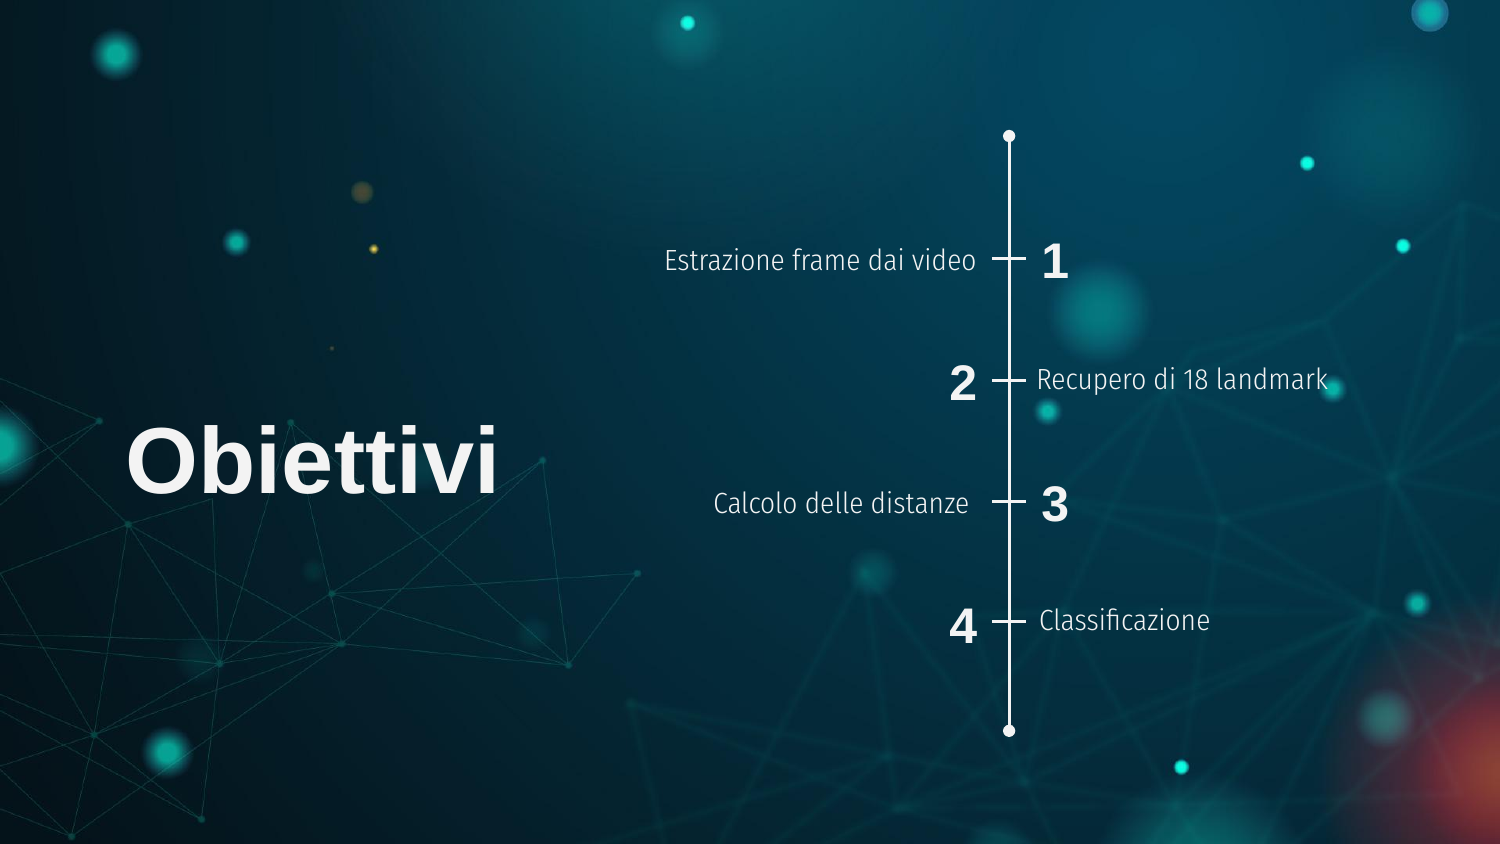

Estrazione frame dai video
1
2
Recupero di 18 landmark
# Obiettivi
Calcolo delle distanze
3

4
Classificazione